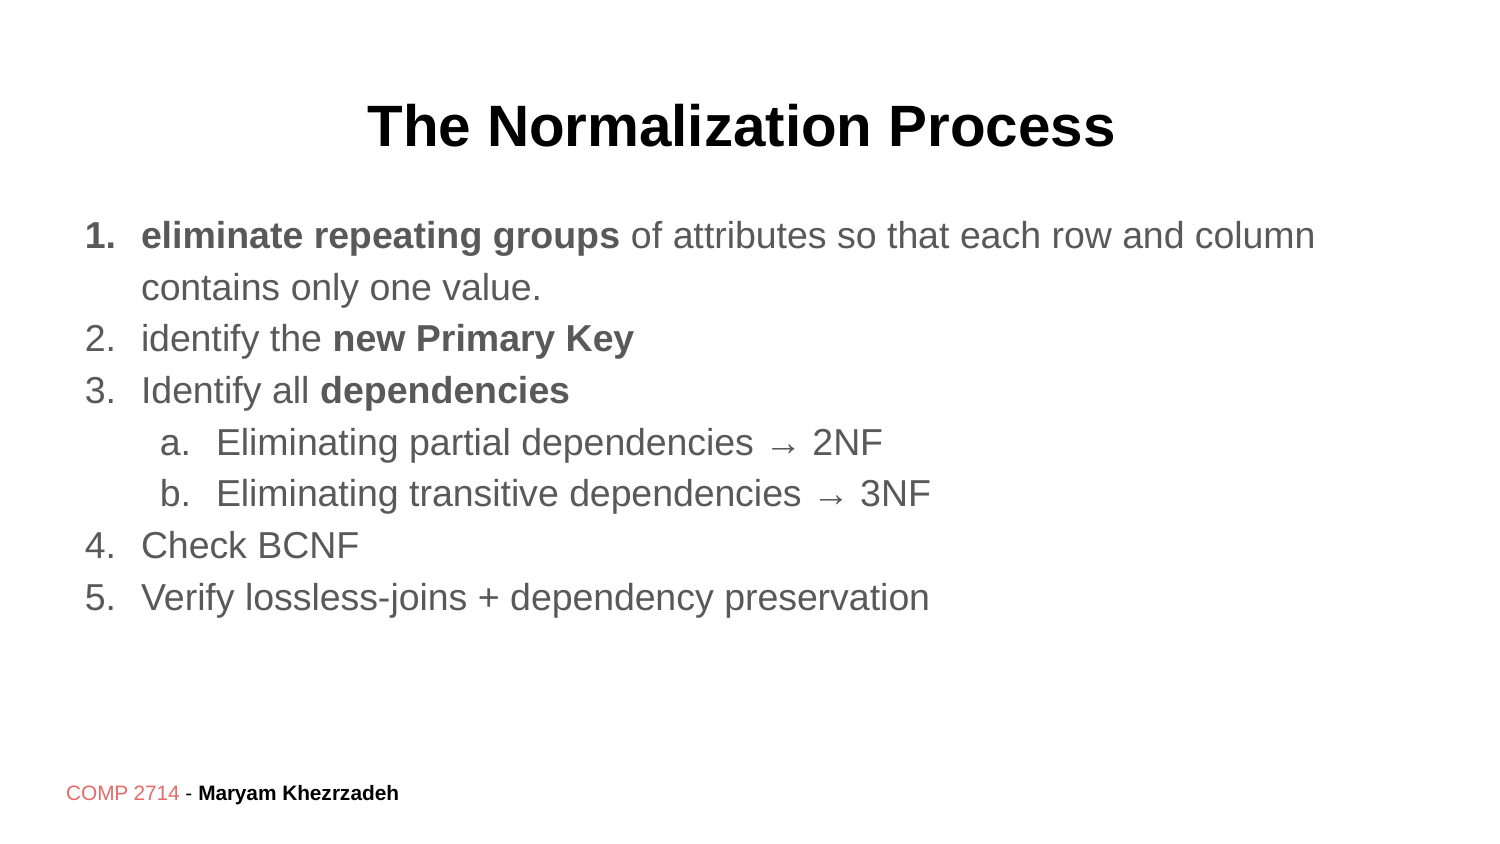

# The Normalization Process
eliminate repeating groups of attributes so that each row and column contains only one value.
identify the new Primary Key
Identify all dependencies
Eliminating partial dependencies → 2NF
Eliminating transitive dependencies → 3NF
Check BCNF
Verify lossless-joins + dependency preservation